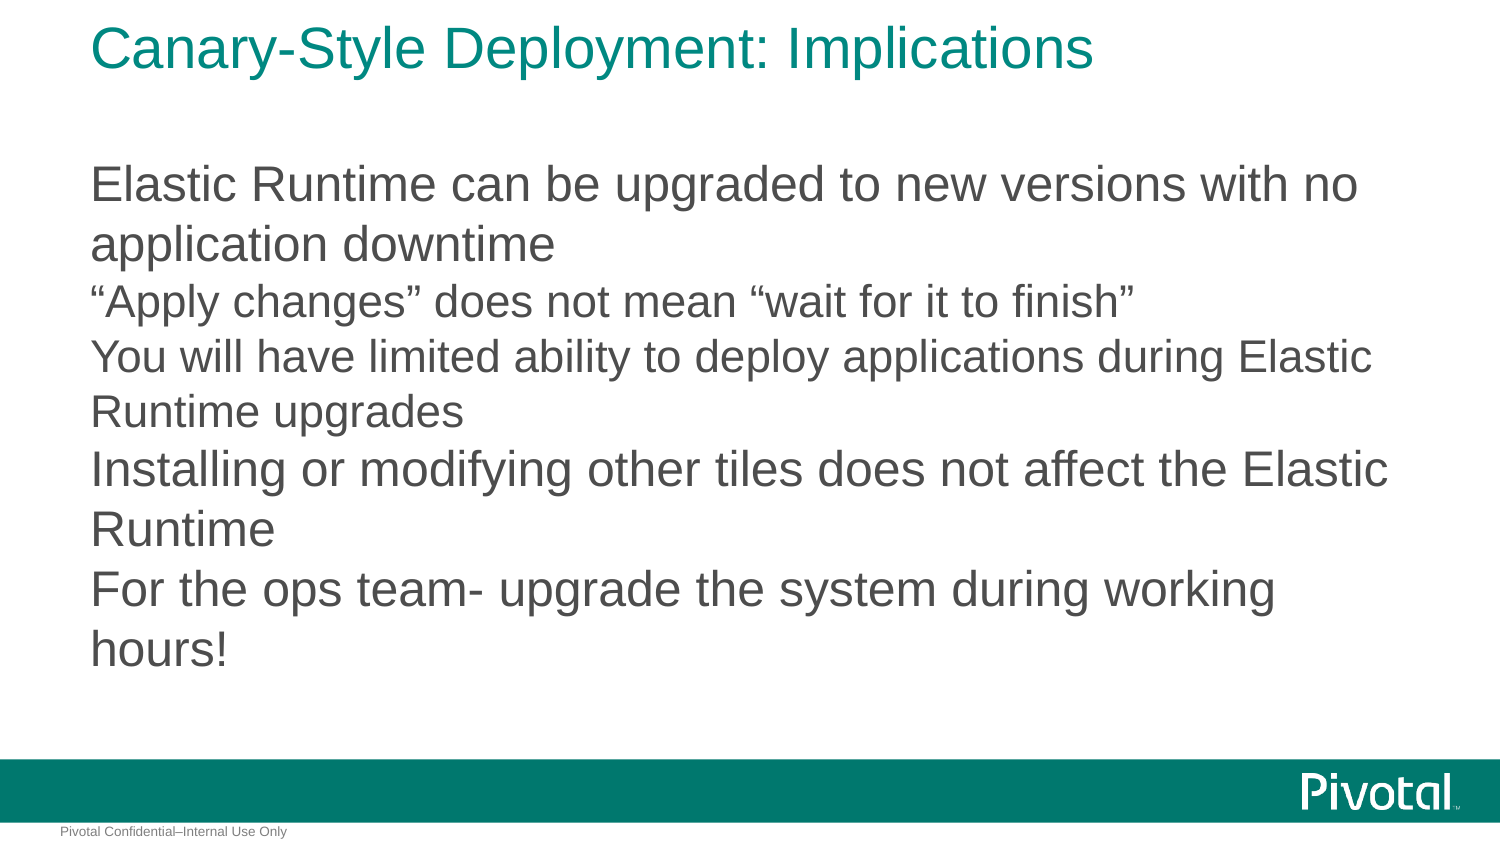

# Canary-Style Deployment: Implications
Elastic Runtime can be upgraded to new versions with no application downtime
“Apply changes” does not mean “wait for it to finish”
You will have limited ability to deploy applications during Elastic Runtime upgrades
Installing or modifying other tiles does not affect the Elastic Runtime
For the ops team- upgrade the system during working hours!